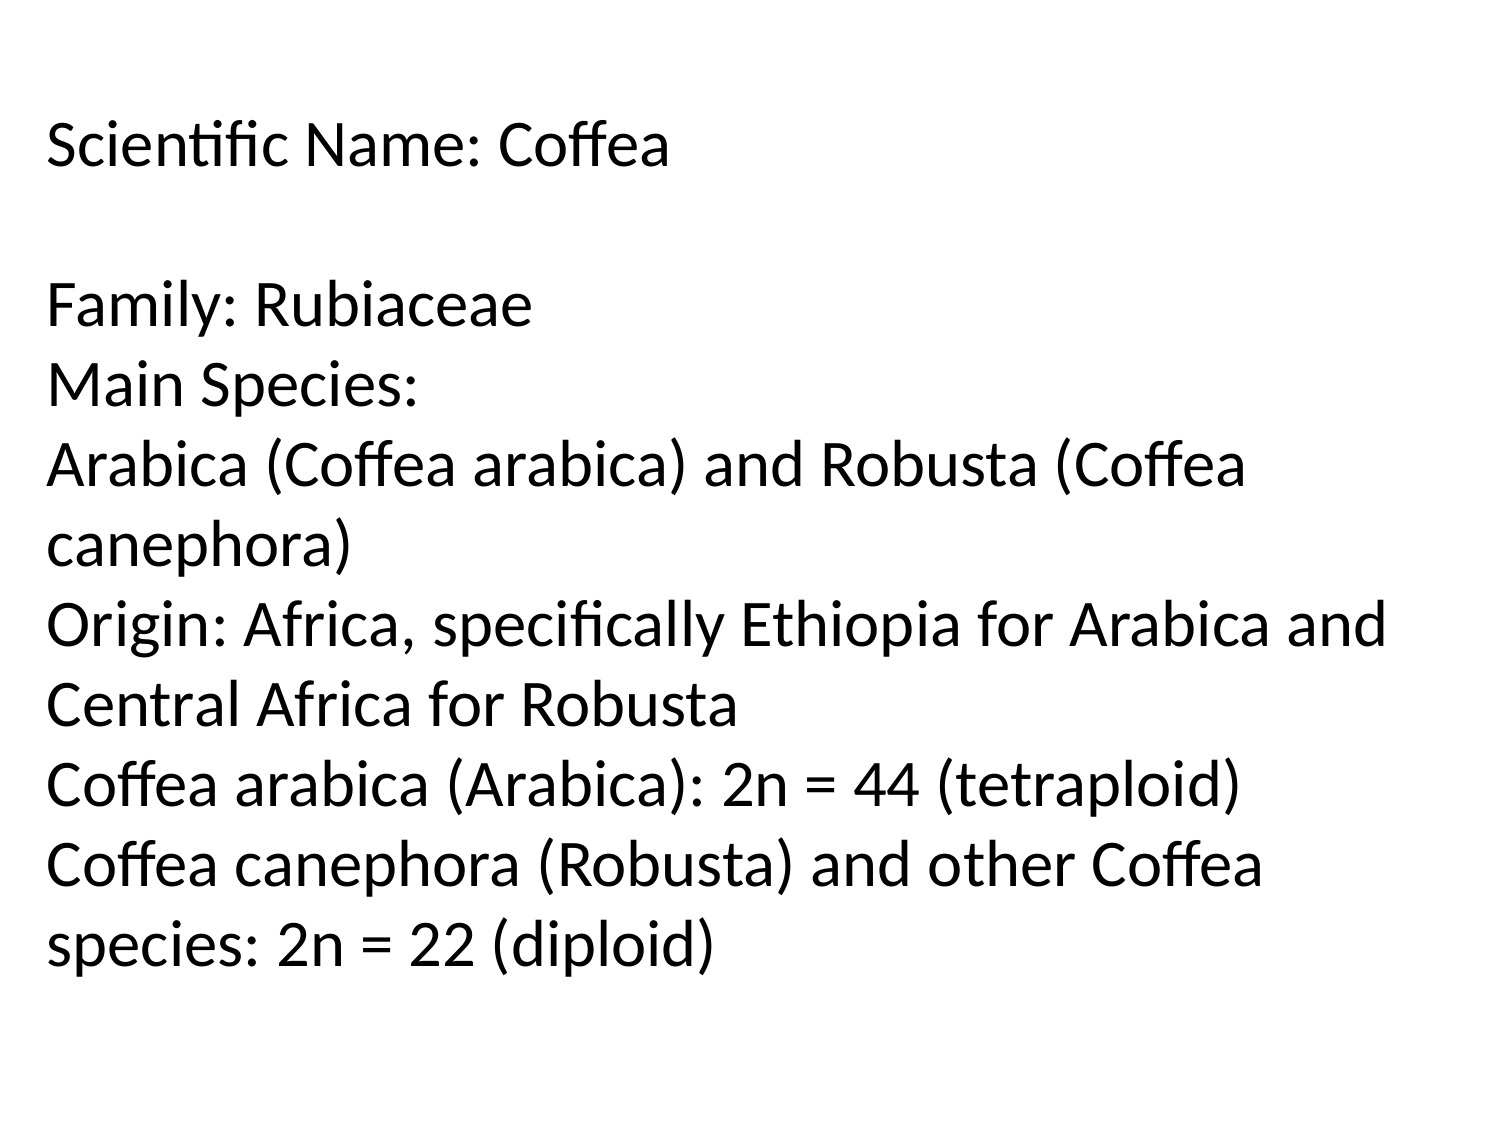

Scientific Name: Coffea

Family: Rubiaceae
Main Species:
Arabica (Coffea arabica) and Robusta (Coffea canephora)
Origin: Africa, specifically Ethiopia for Arabica and Central Africa for Robusta
Coffea arabica (Arabica): 2n = 44 (tetraploid)
Coffea canephora (Robusta) and other Coffea species: 2n = 22 (diploid)